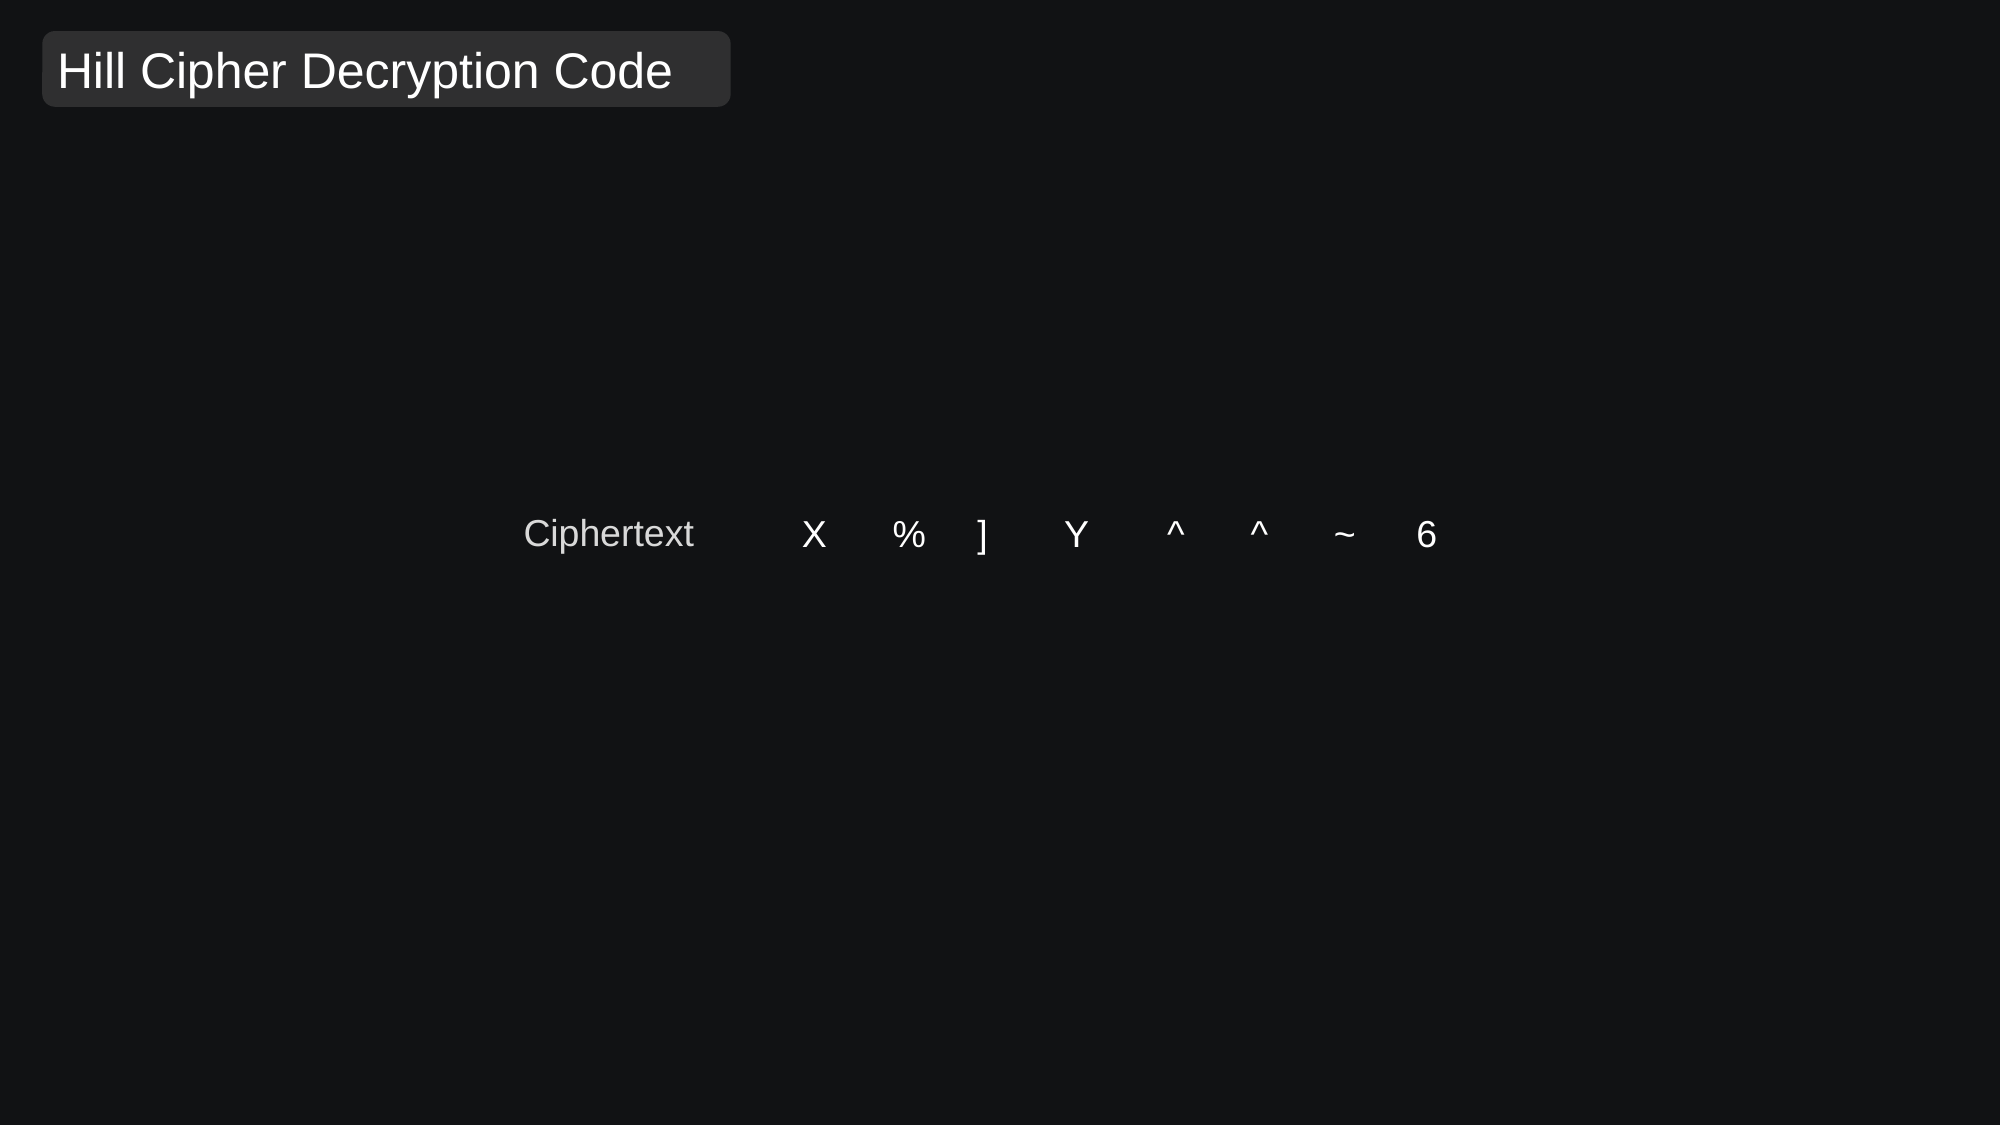

Hill Cipher Decryption Code
Ciphertext
X
%
]
Y
^
^
~
6